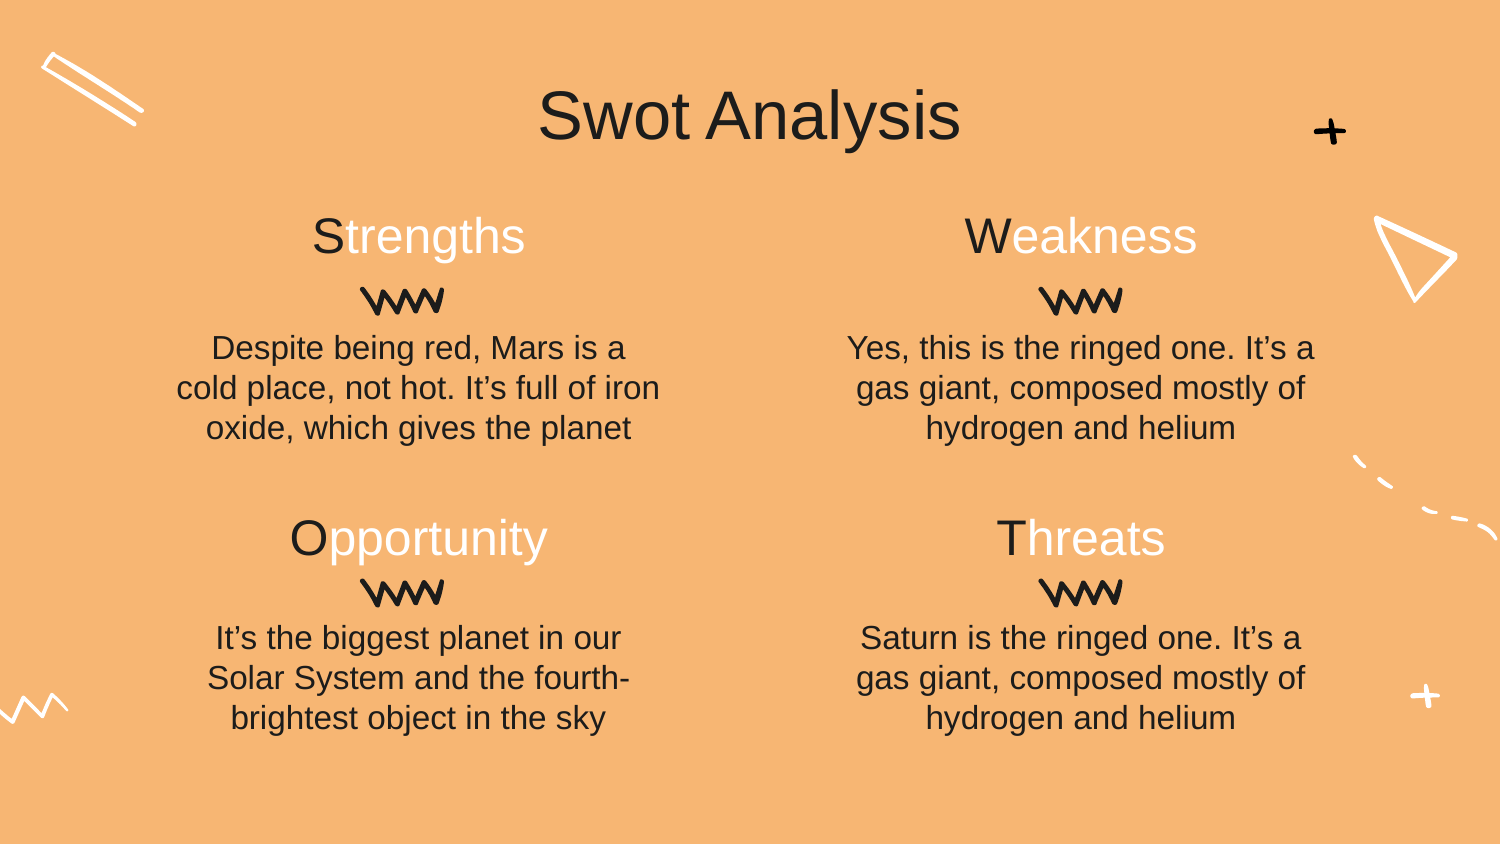

Swot Analysis
# Strengths
Weakness

Despite being red, Mars is a cold place, not hot. It’s full of iron oxide, which gives the planet
Yes, this is the ringed one. It’s a gas giant, composed mostly of hydrogen and helium
Threats
Opportunity

Saturn is the ringed one. It’s a gas giant, composed mostly of hydrogen and helium
It’s the biggest planet in our Solar System and the fourth-brightest object in the sky